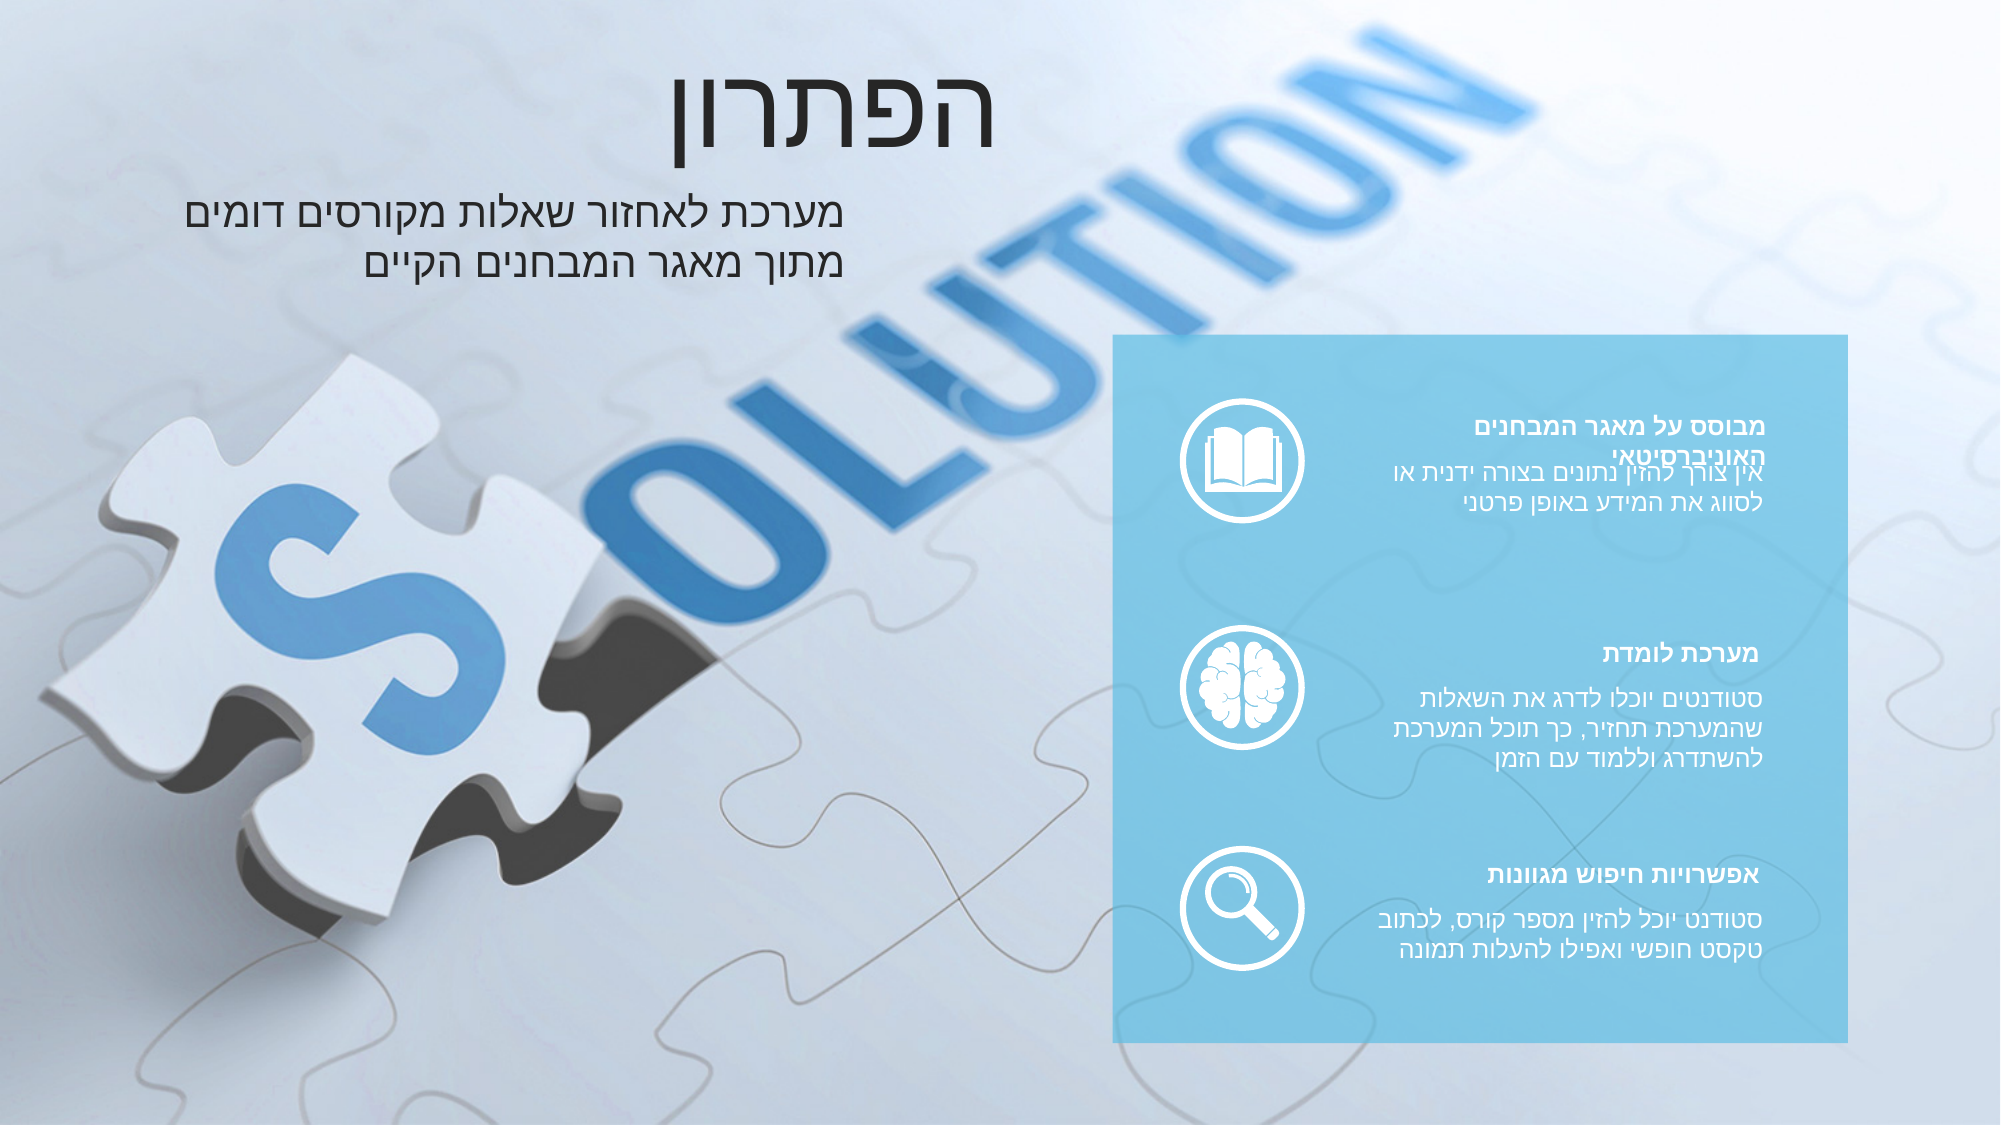

הפתרון
מערכת לאחזור שאלות מקורסים דומים
מתוך מאגר המבחנים הקיים

מבוסס על מאגר המבחנים האוניברסיטאי
אין צורך להזין נתונים בצורה ידנית או לסווג את המידע באופן פרטני

מערכת לומדת
סטודנטים יוכלו לדרג את השאלות שהמערכת תחזיר, כך תוכל המערכת להשתדרג וללמוד עם הזמן

אפשרויות חיפוש מגוונות
סטודנט יוכל להזין מספר קורס, לכתוב טקסט חופשי ואפילו להעלות תמונה